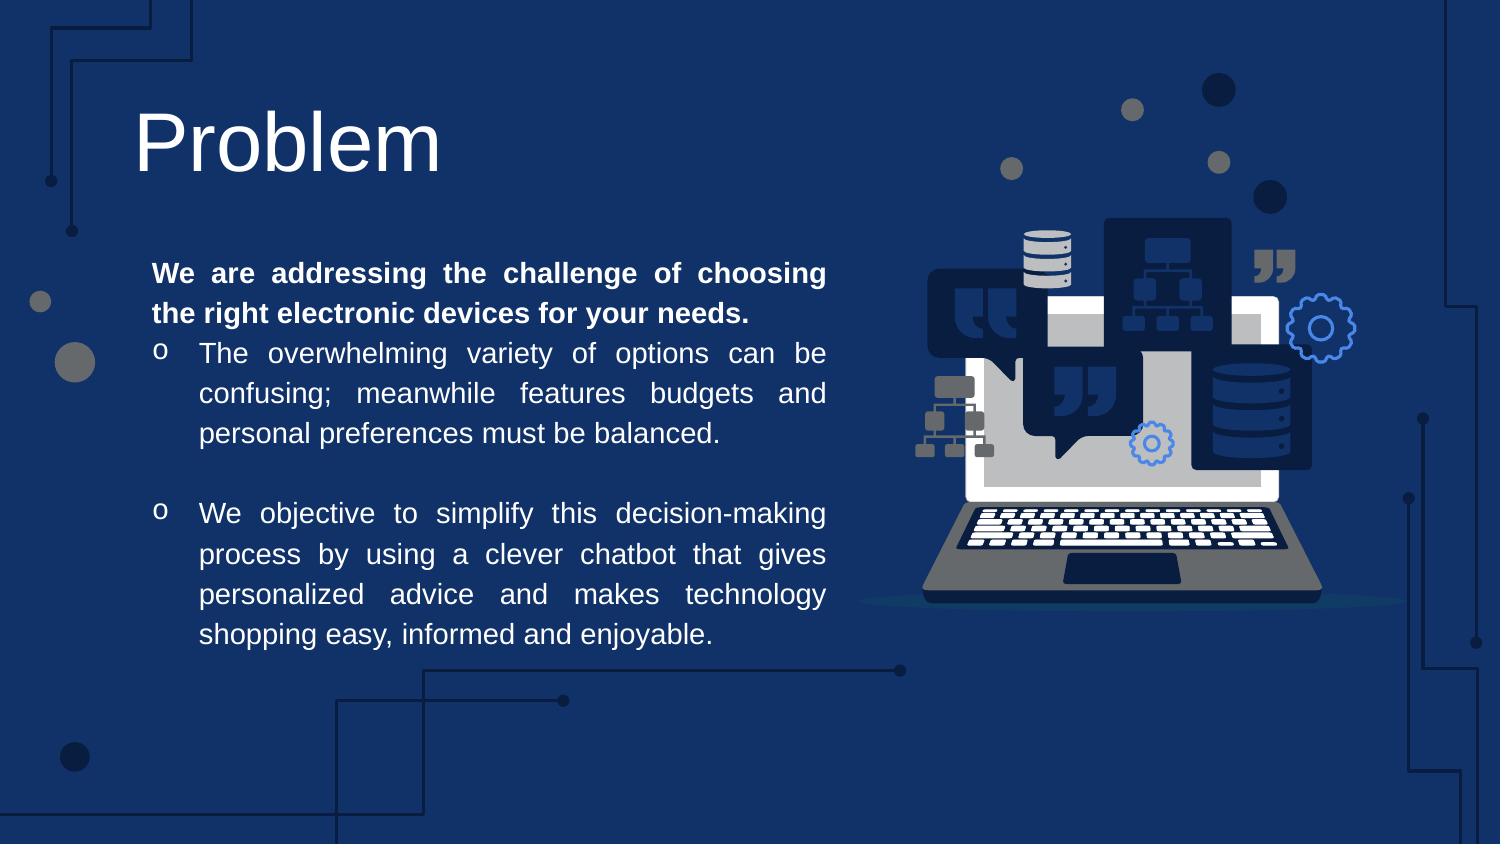

# Problem

We are addressing the challenge of choosing the right electronic devices for your needs.
The overwhelming variety of options can be confusing; meanwhile features budgets and personal preferences must be balanced.

We objective to simplify this decision-making process by using a clever chatbot that gives personalized advice and makes technology shopping easy, informed and enjoyable.